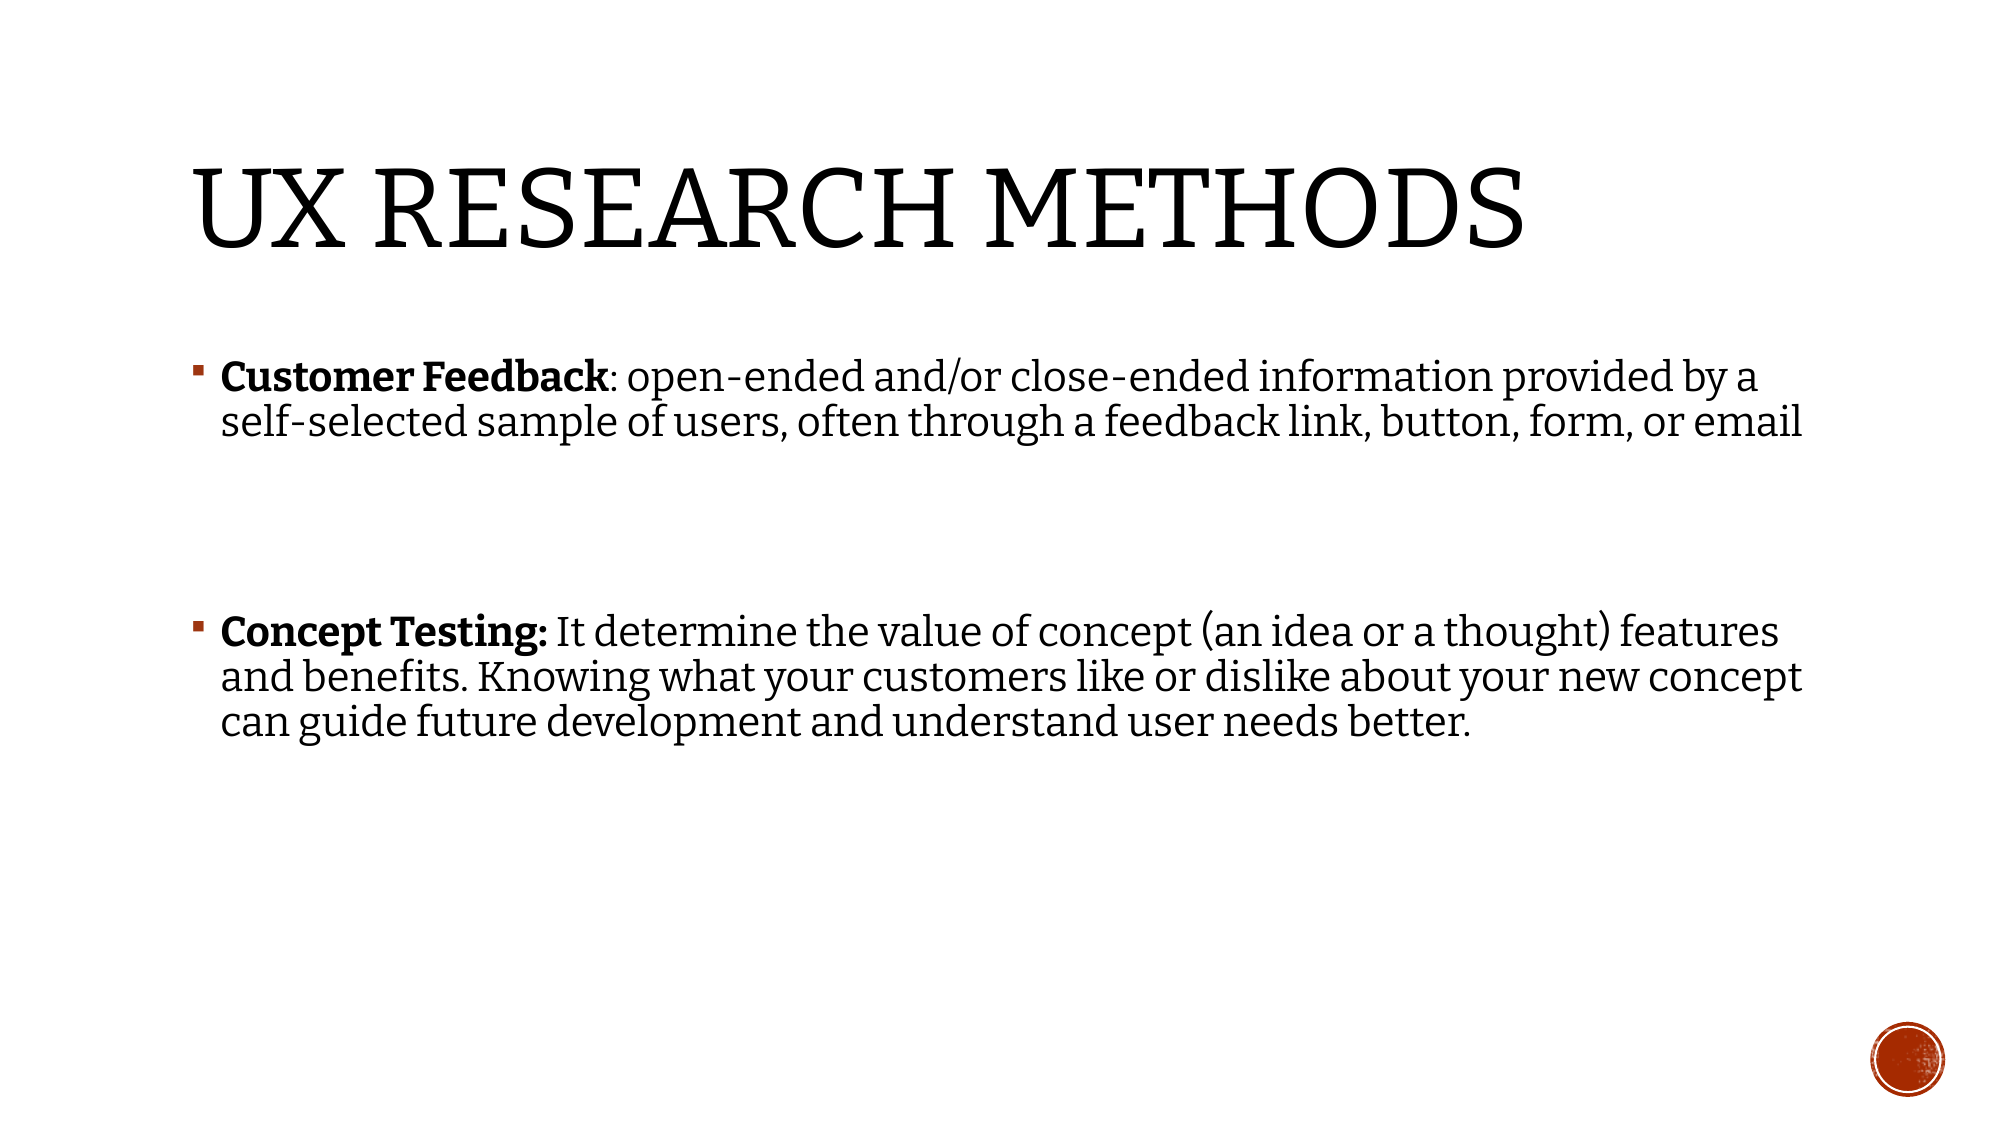

# UX Research methods
Customer Feedback: open-ended and/or close-ended information provided by a self-selected sample of users, often through a feedback link, button, form, or email

Concept Testing: It determine the value of concept (an idea or a thought) features and benefits. Knowing what your customers like or dislike about your new concept can guide future development and understand user needs better.